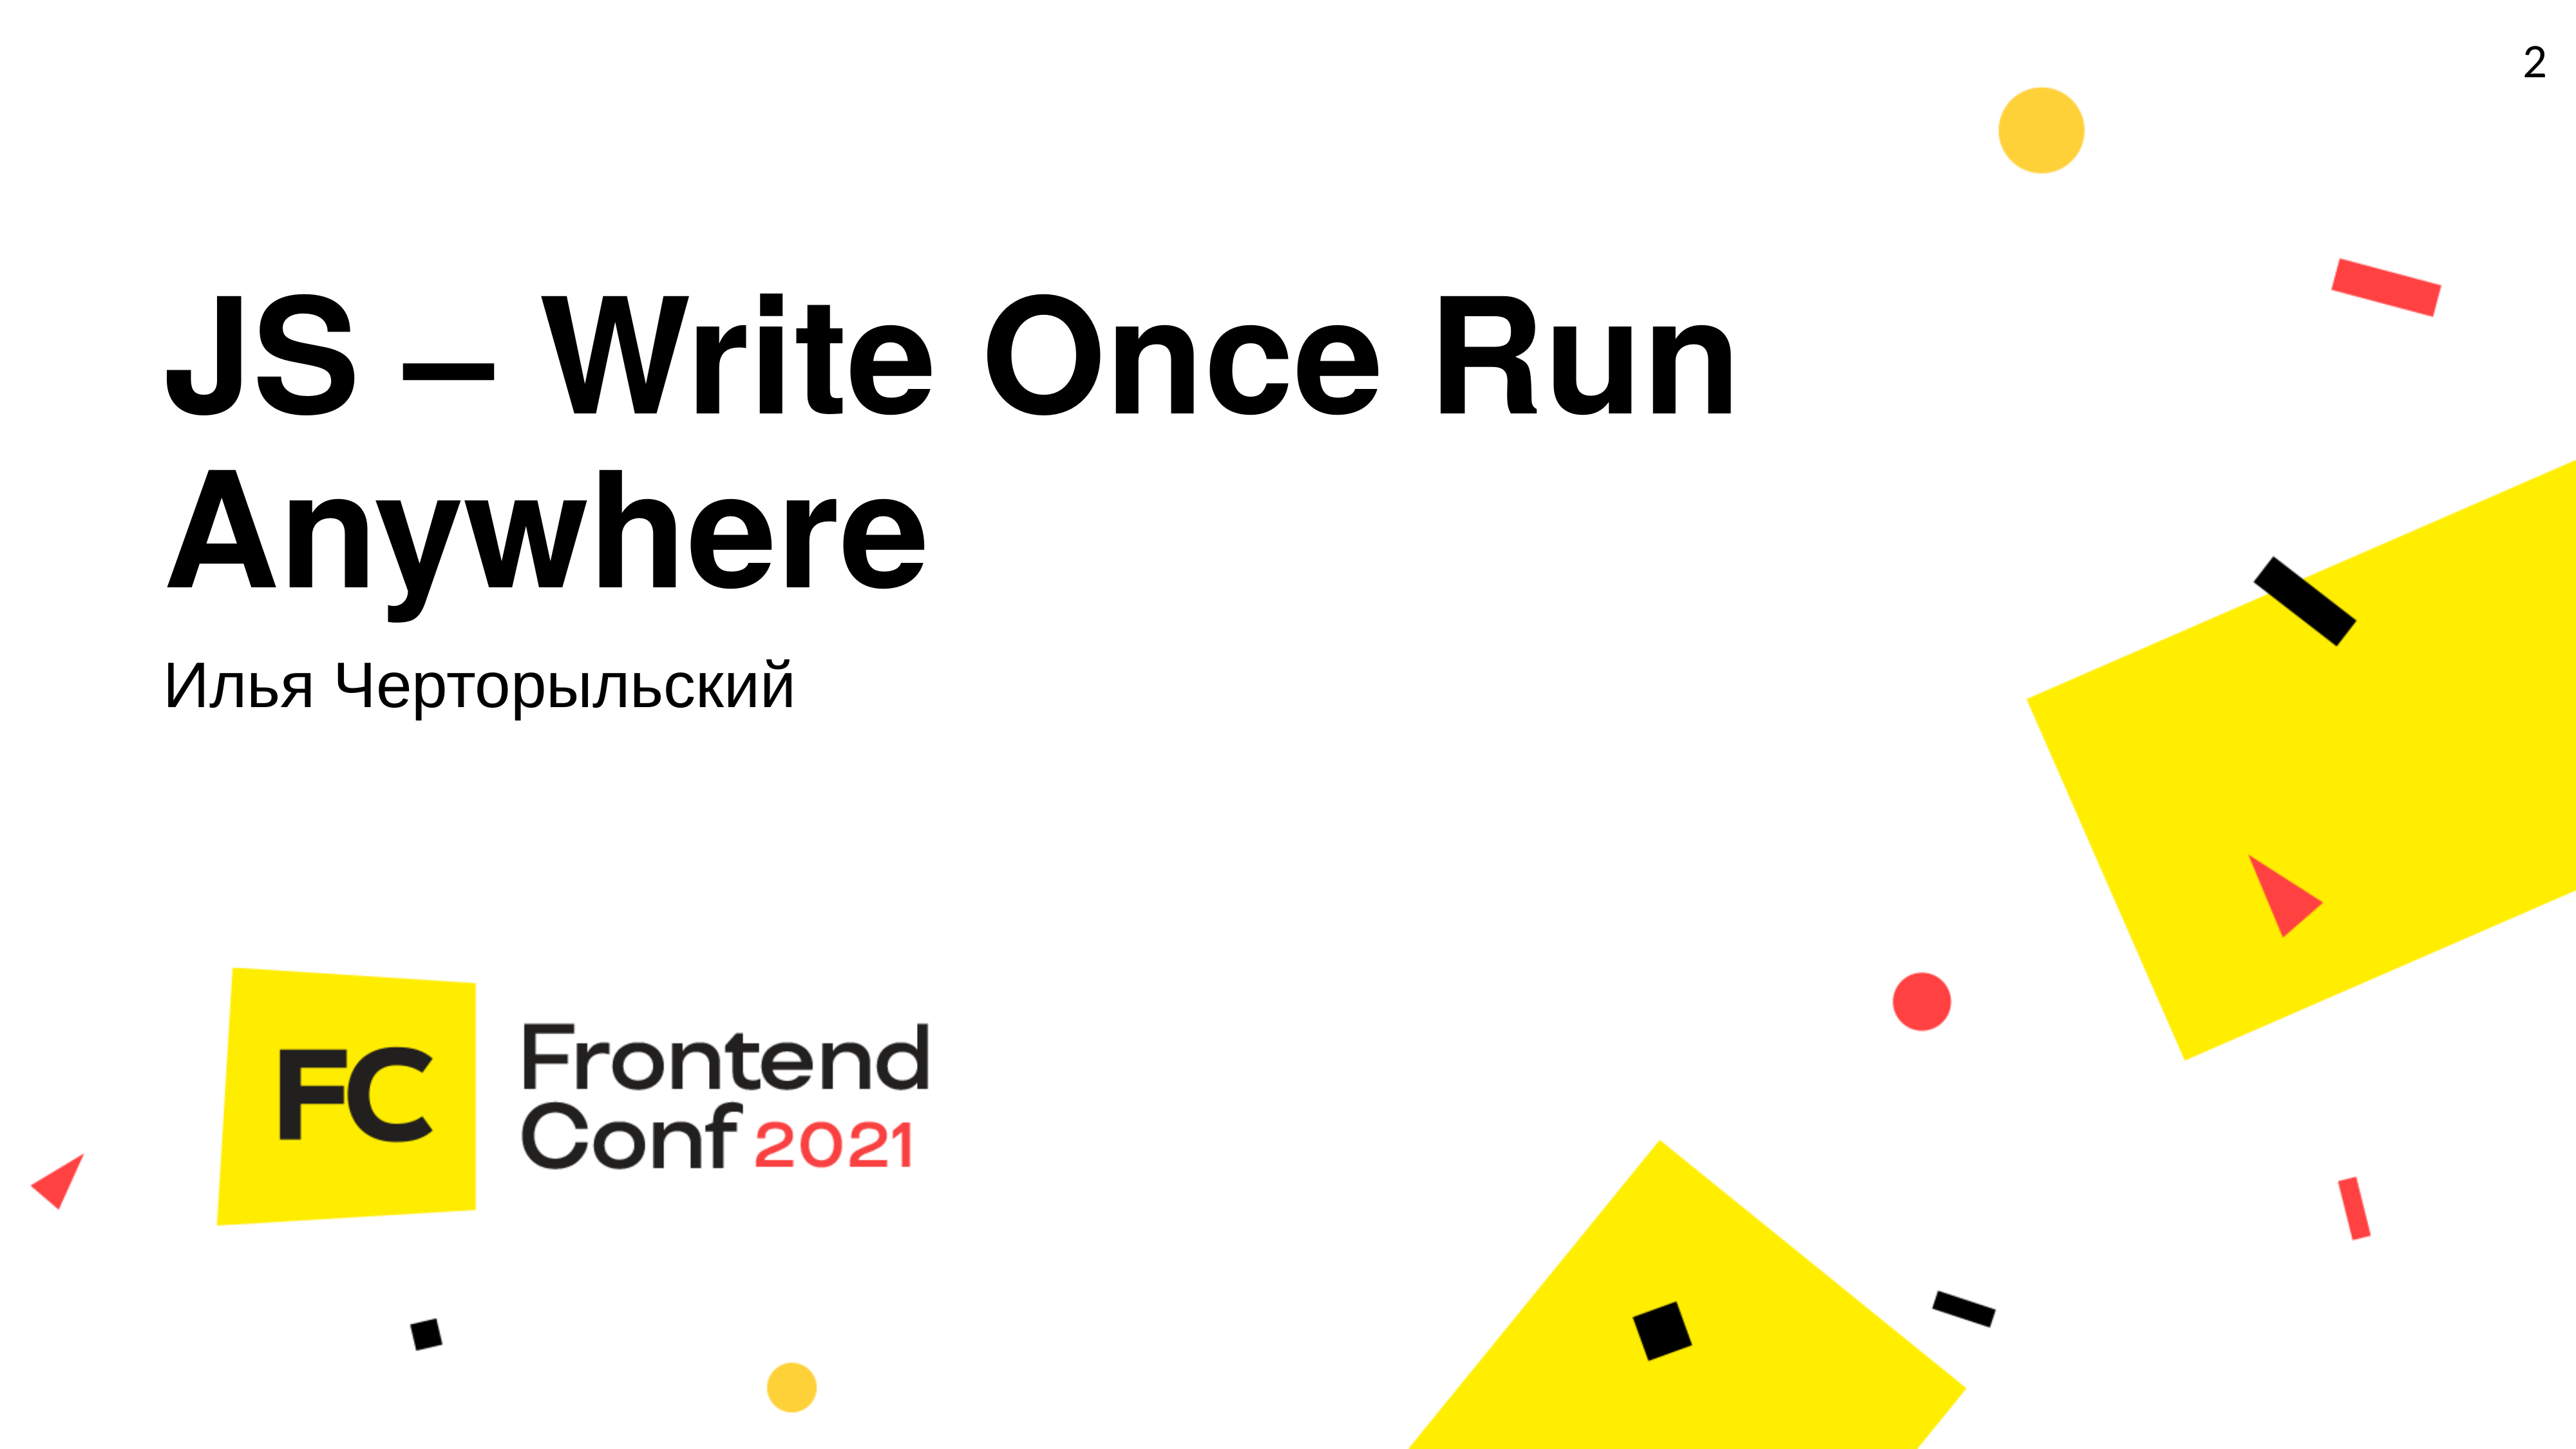

2
# JS – Write Once Run Anywhere
Илья Черторыльский